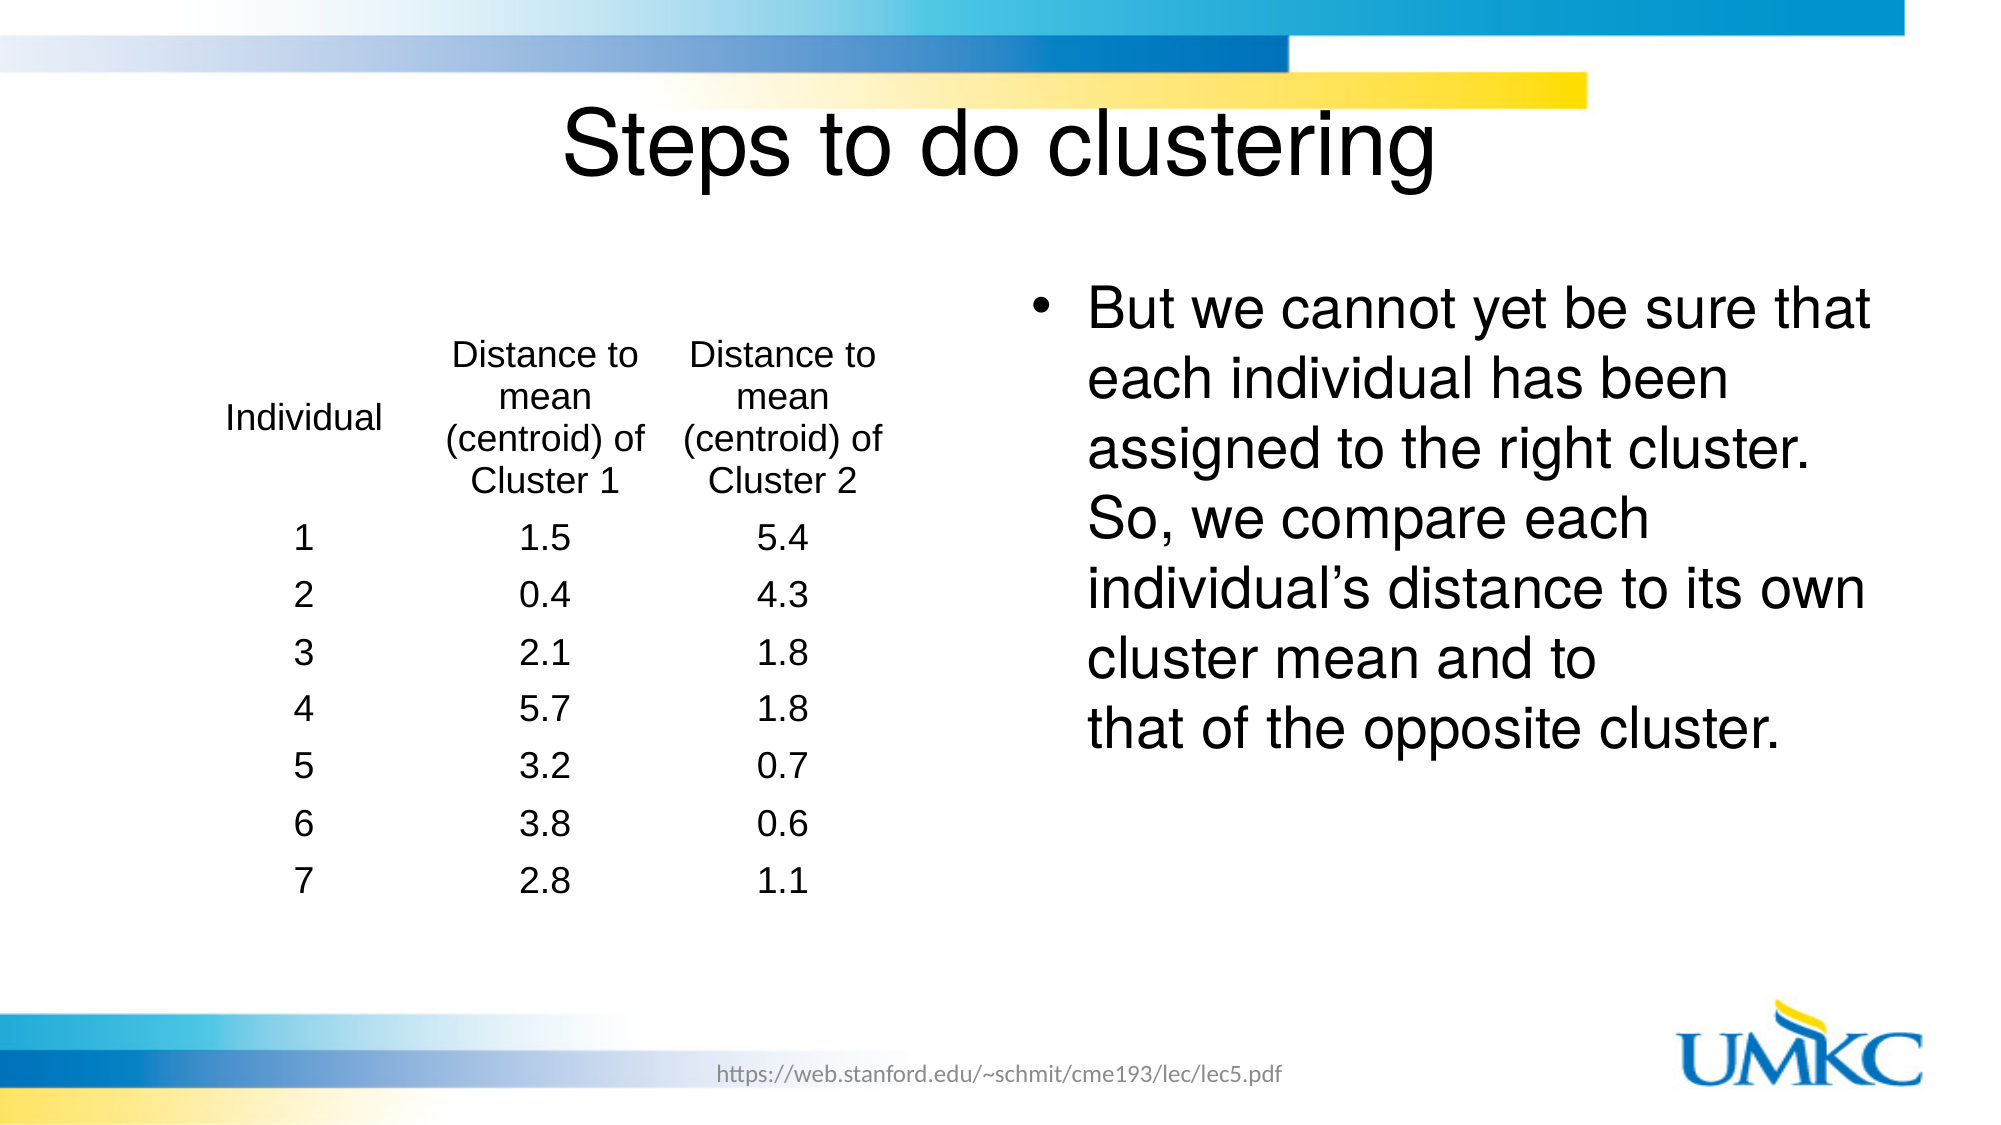

# Steps to do clustering
But we cannot yet be sure that each individual has been assigned to the right cluster.  So, we compare each individual’s distance to its own cluster mean and to
that of the opposite cluster.

| Individual | Distance to mean (centroid) of Cluster 1 | Distance to mean (centroid) of Cluster 2 |
| --- | --- | --- |
| 1 | 1.5 | 5.4 |
| 2 | 0.4 | 4.3 |
| 3 | 2.1 | 1.8 |
| 4 | 5.7 | 1.8 |
| 5 | 3.2 | 0.7 |
| 6 | 3.8 | 0.6 |
| 7 | 2.8 | 1.1 |
https://web.stanford.edu/~schmit/cme193/lec/lec5.pdf